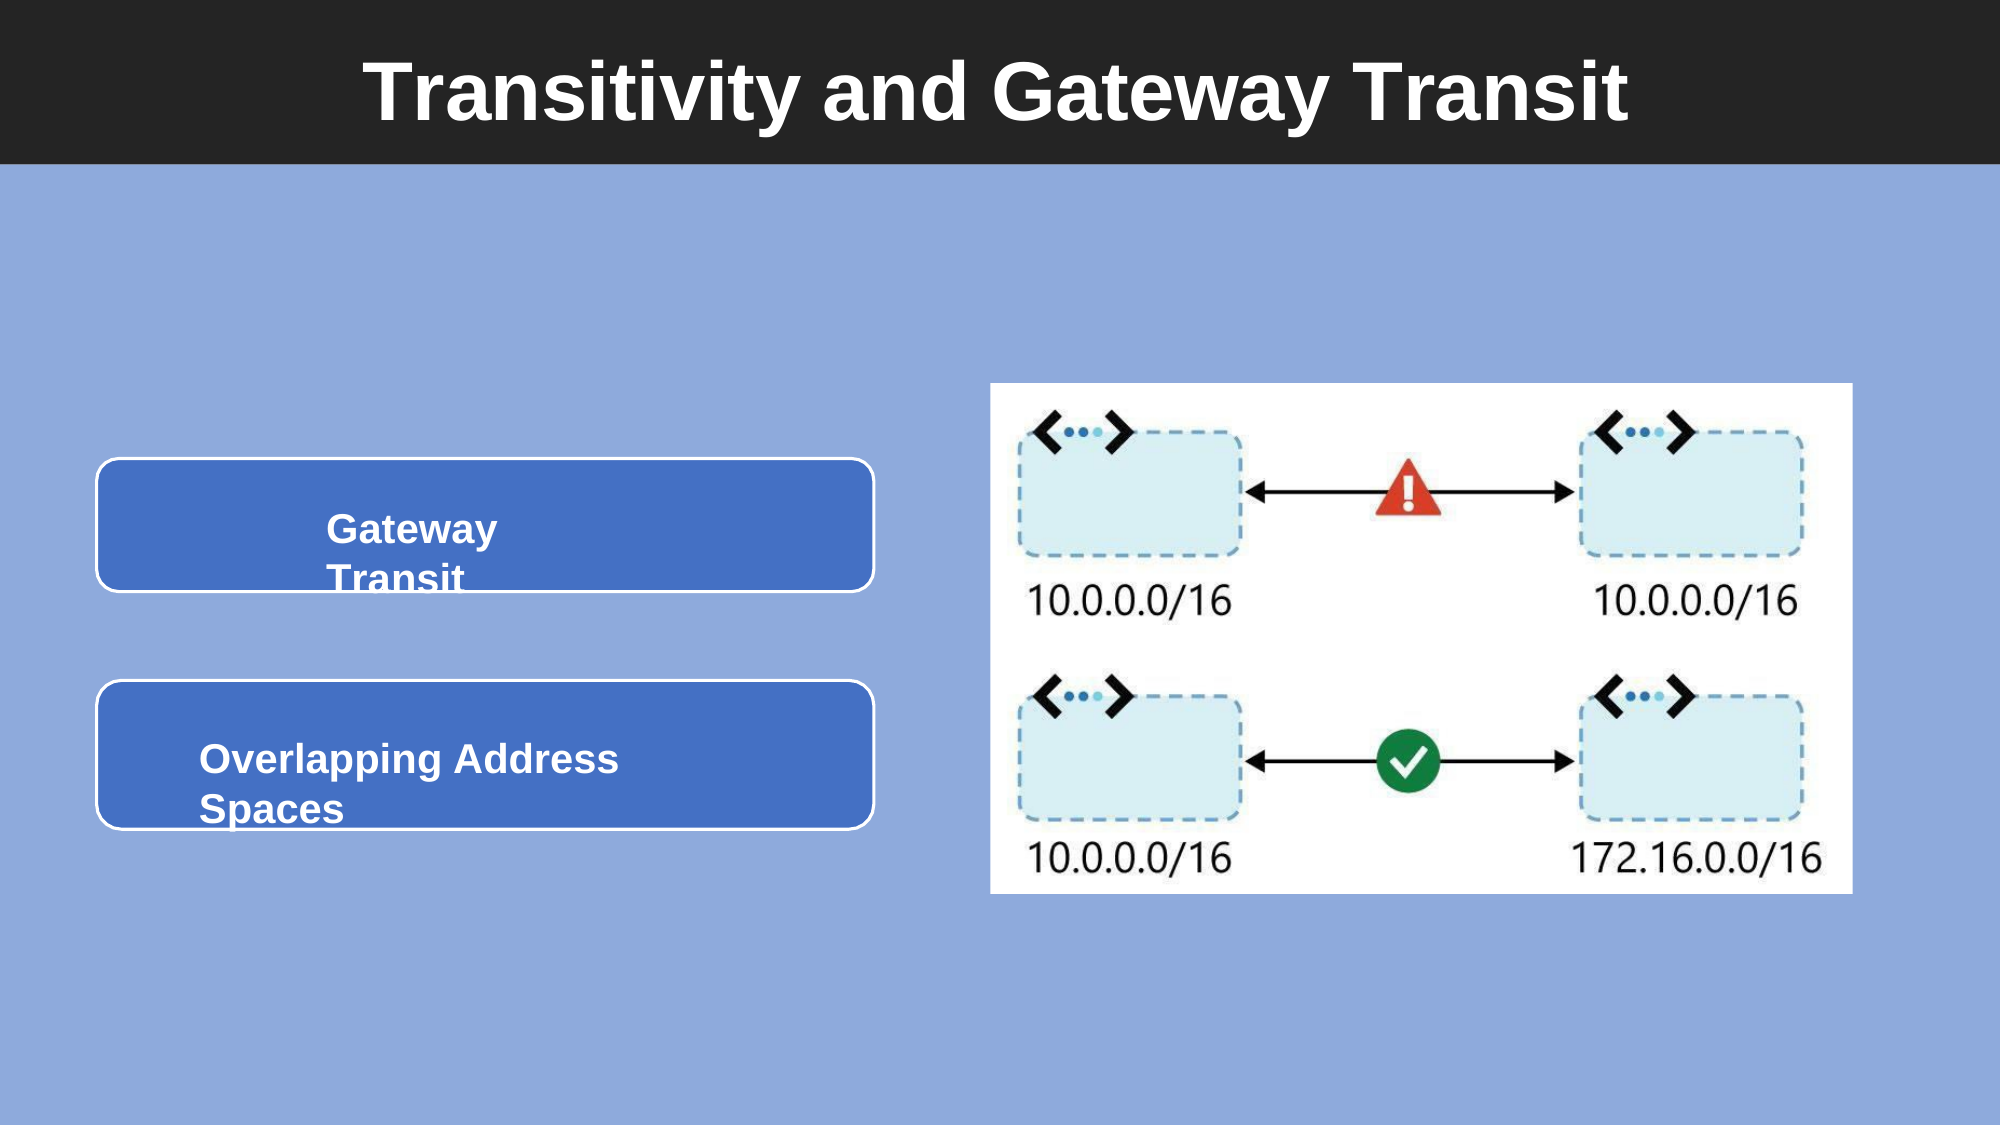

# Transitivity and Gateway Transit

Gateway Transit

Overlapping Address Spaces